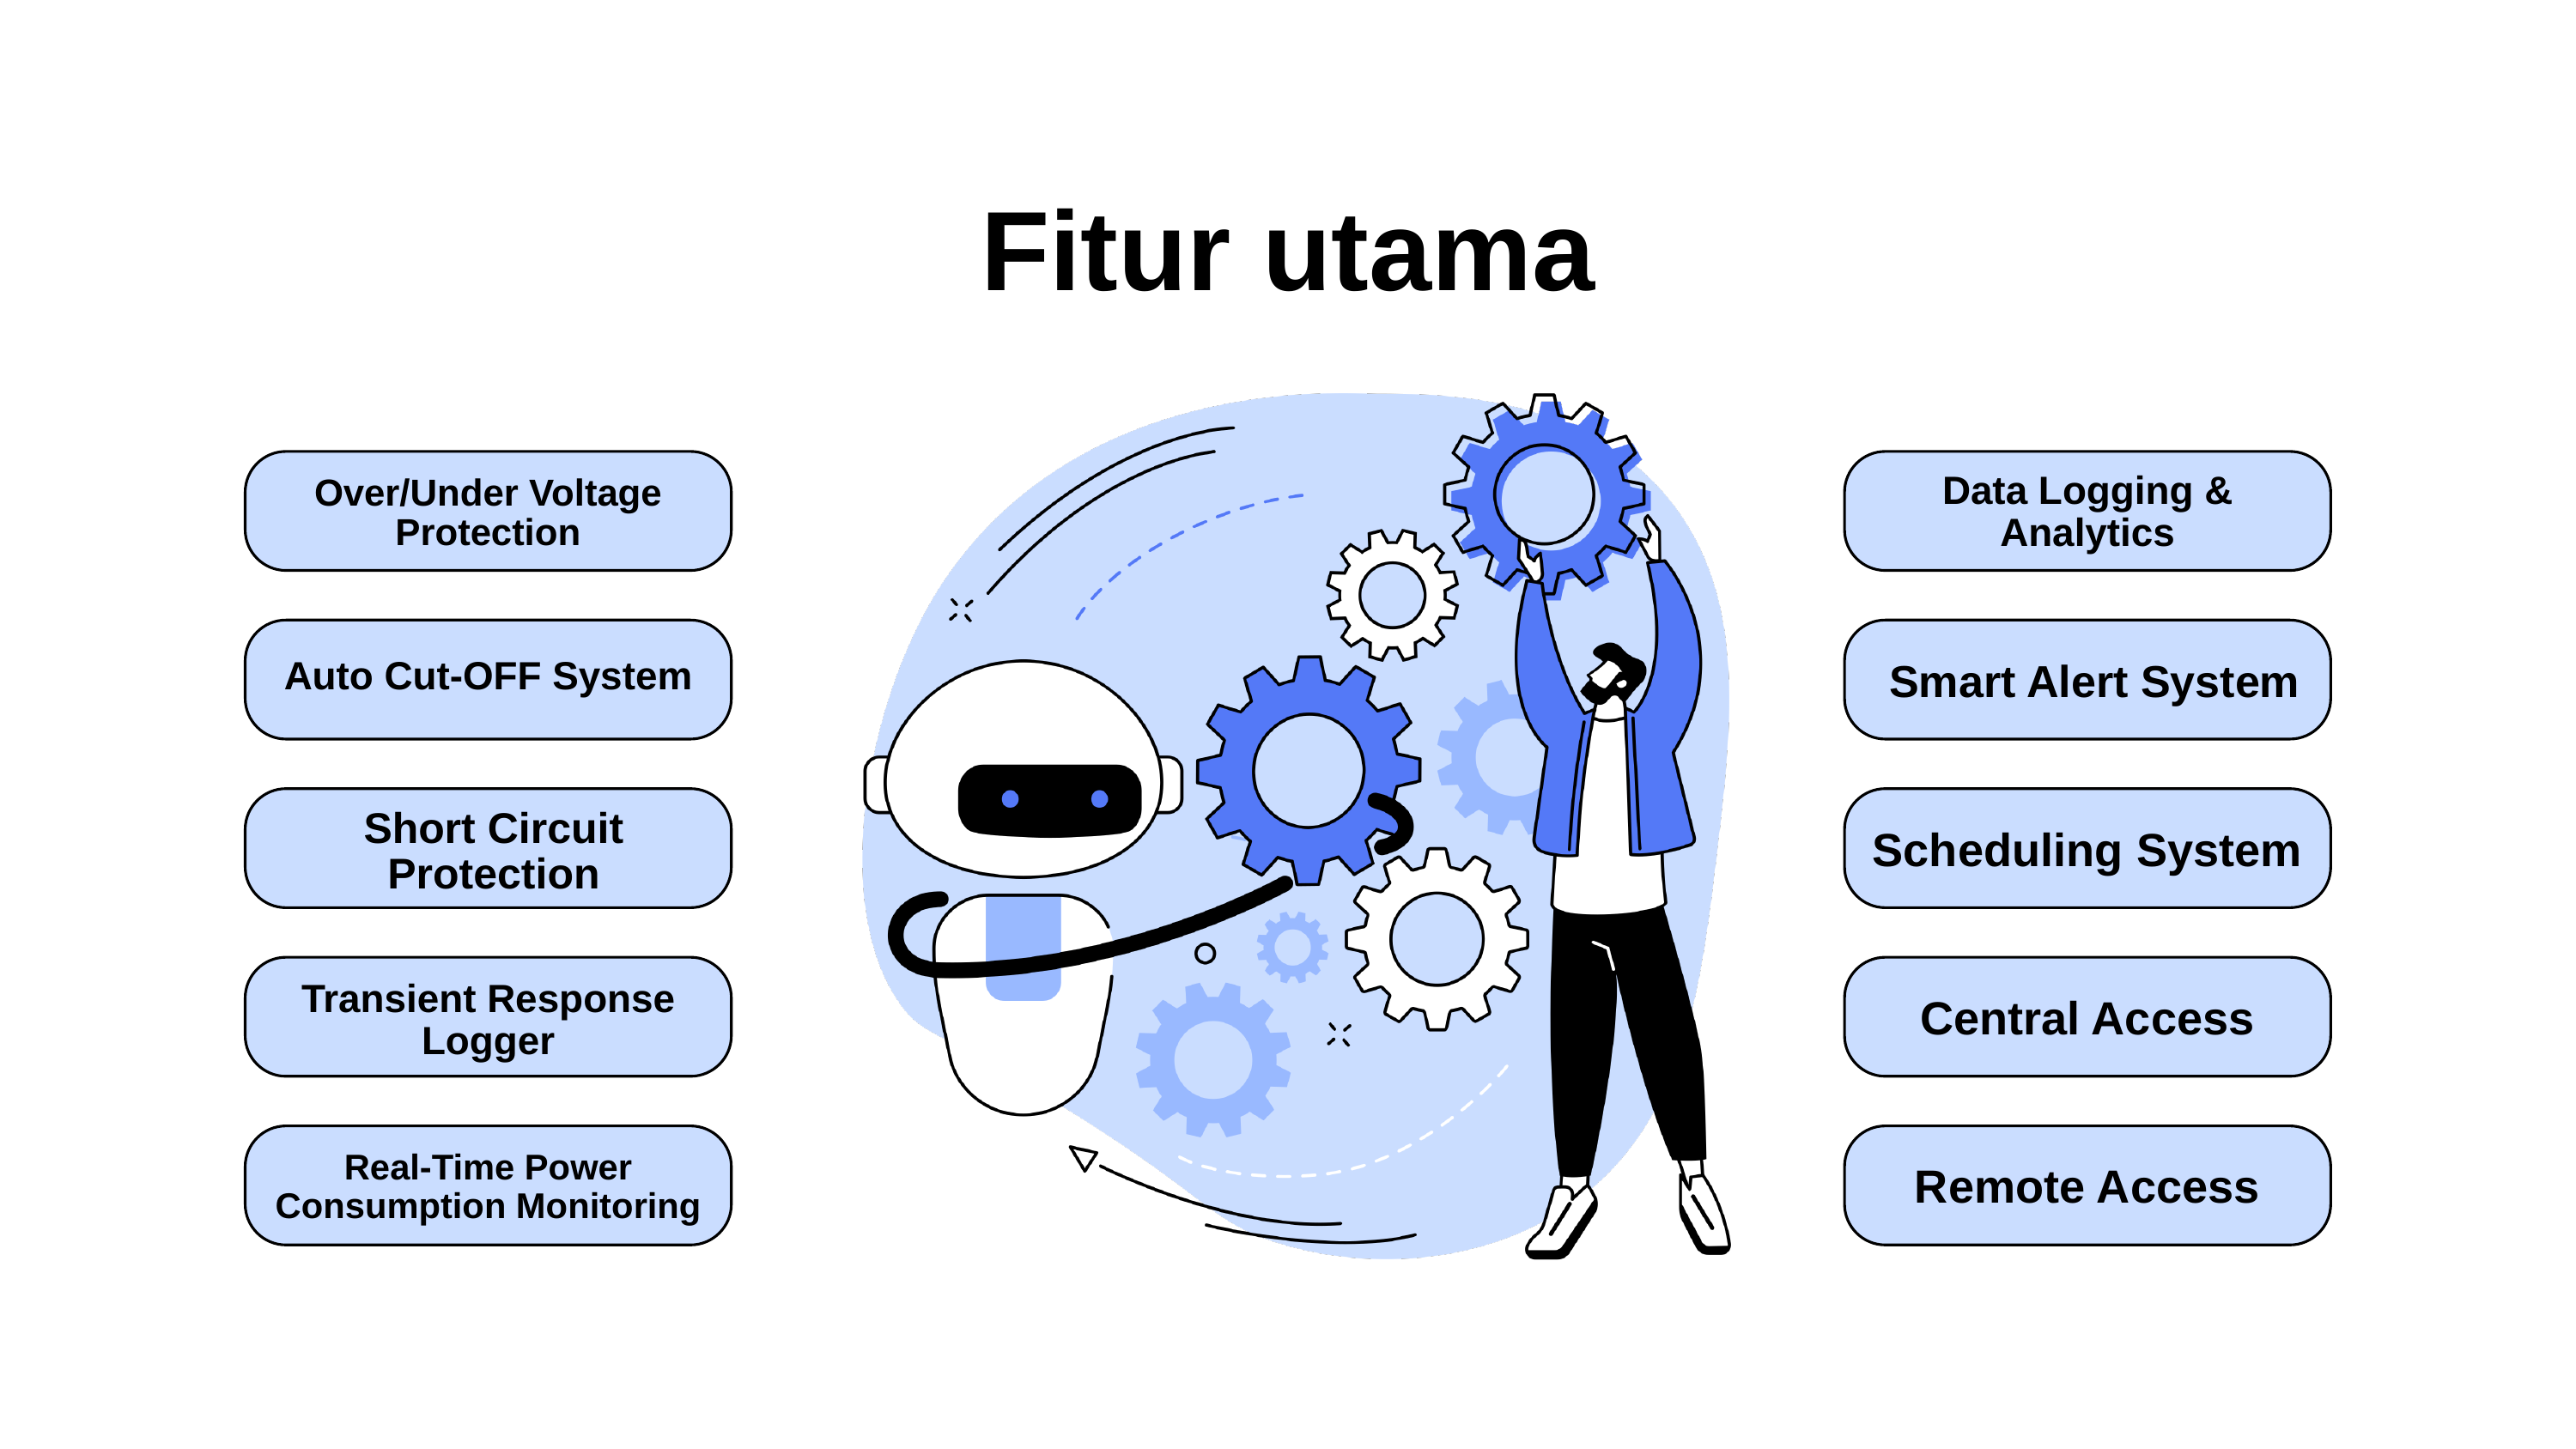

Fitur utama

Data Logging & Analytics
Over/Under Voltage Protection

Auto Cut-OFF System
Smart Alert System

Short Circuit Protection
Scheduling System

Transient Response Logger
Central Access

Real-Time Power Consumption Monitoring
Remote Access